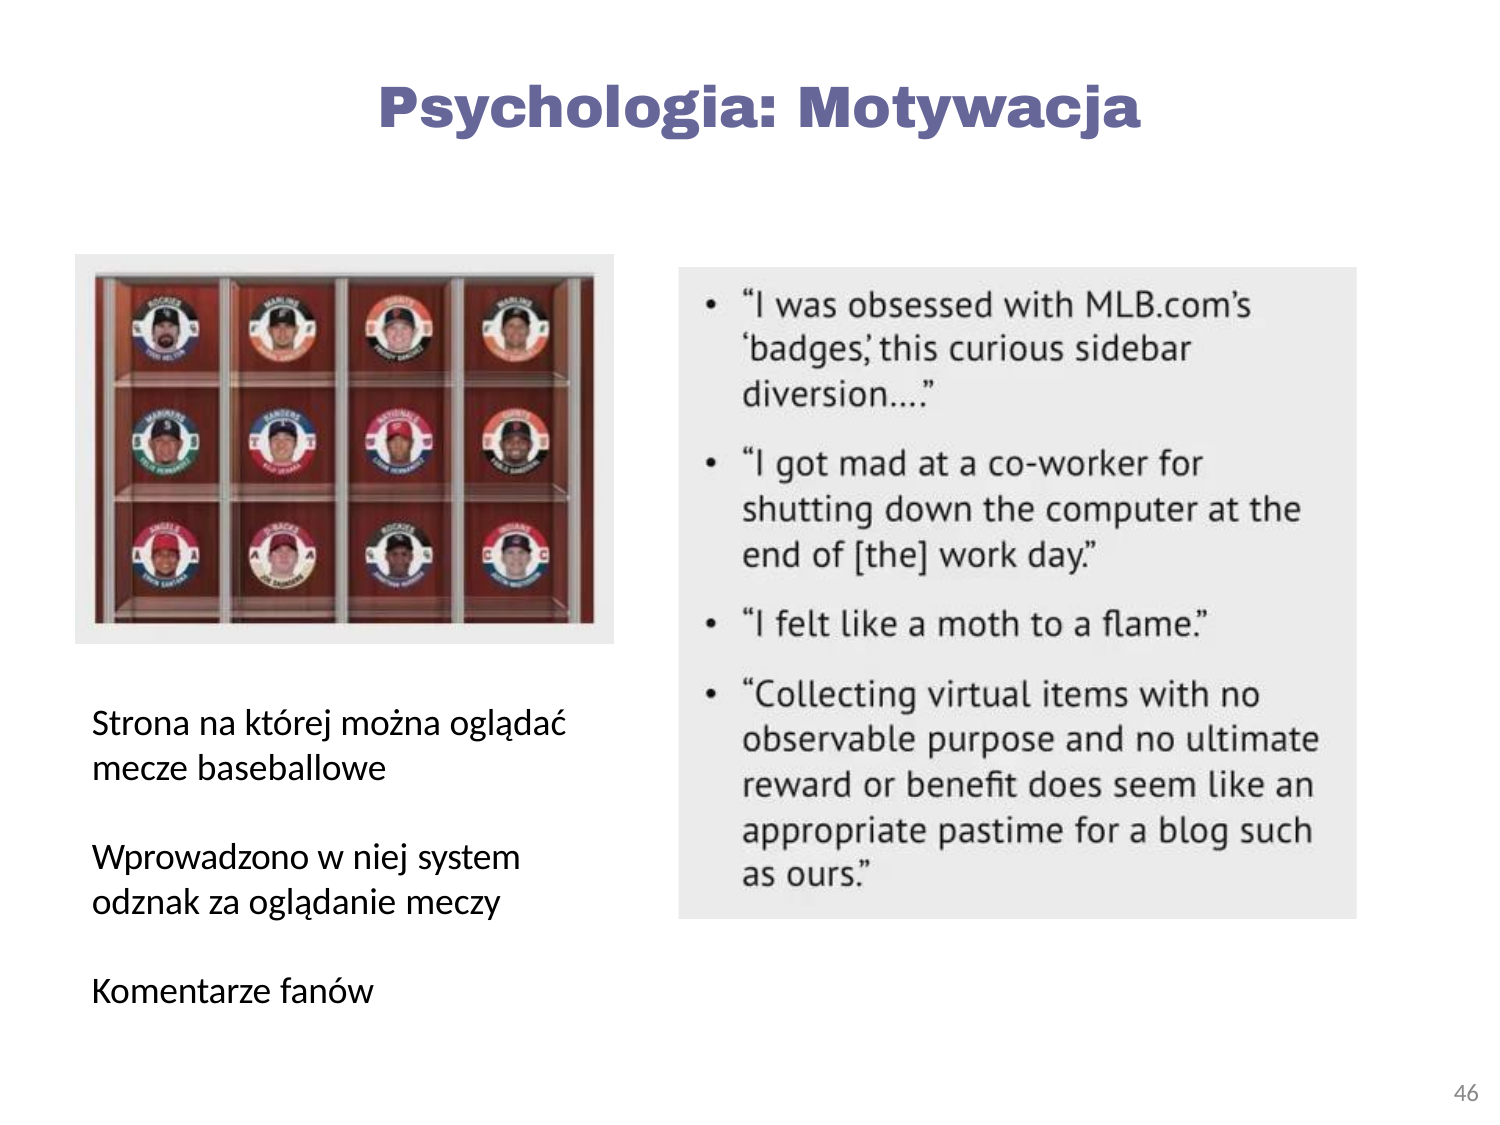

# Psychologia: Motywacja

Strona na której można oglądać
mecze baseballowe

Wprowadzono w niej system
odznak za oglądanie meczy

Komentarze fanów
46